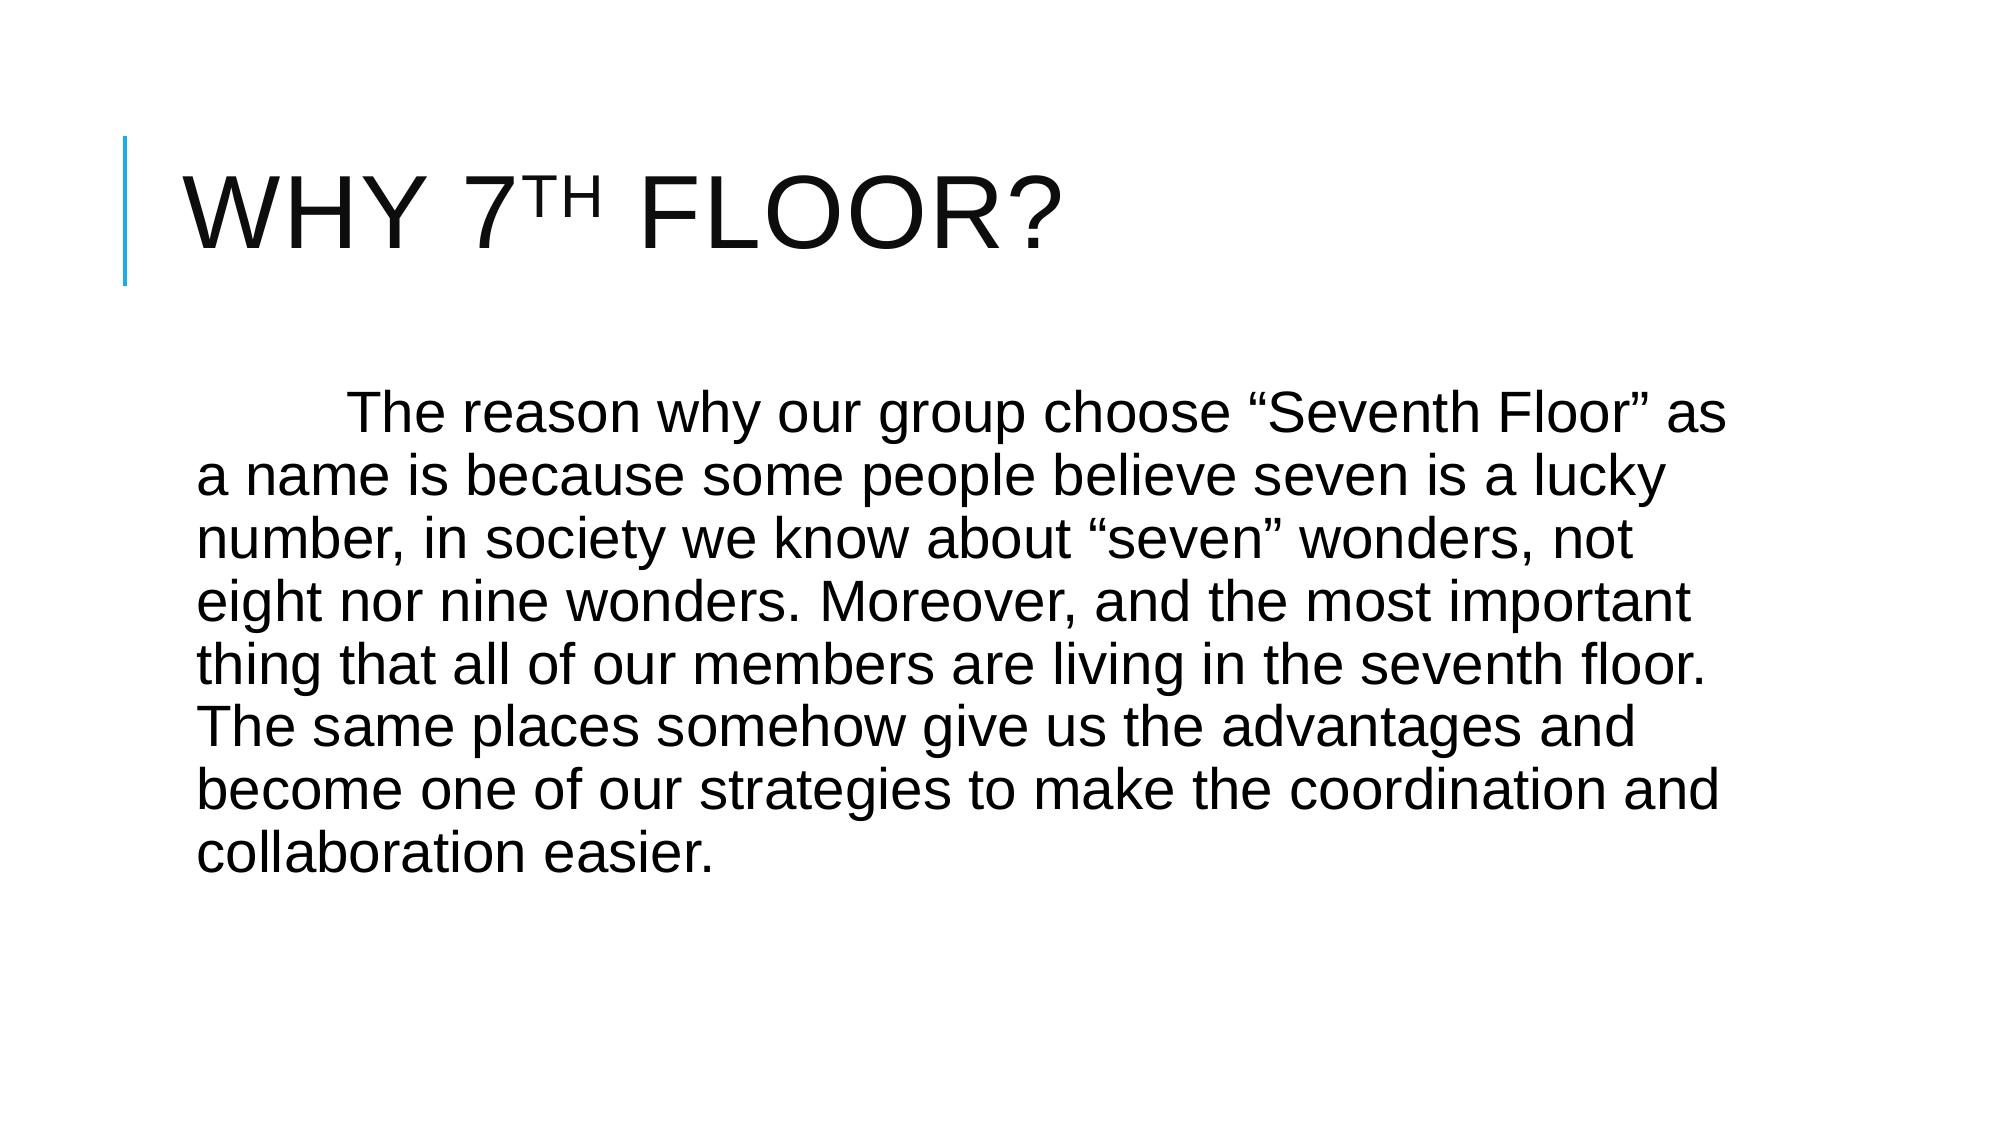

# Why 7th floor?
	The reason why our group choose “Seventh Floor” as a name is because some people believe seven is a lucky number, in society we know about “seven” wonders, not eight nor nine wonders. Moreover, and the most important thing that all of our members are living in the seventh floor. The same places somehow give us the advantages and become one of our strategies to make the coordination and collaboration easier.